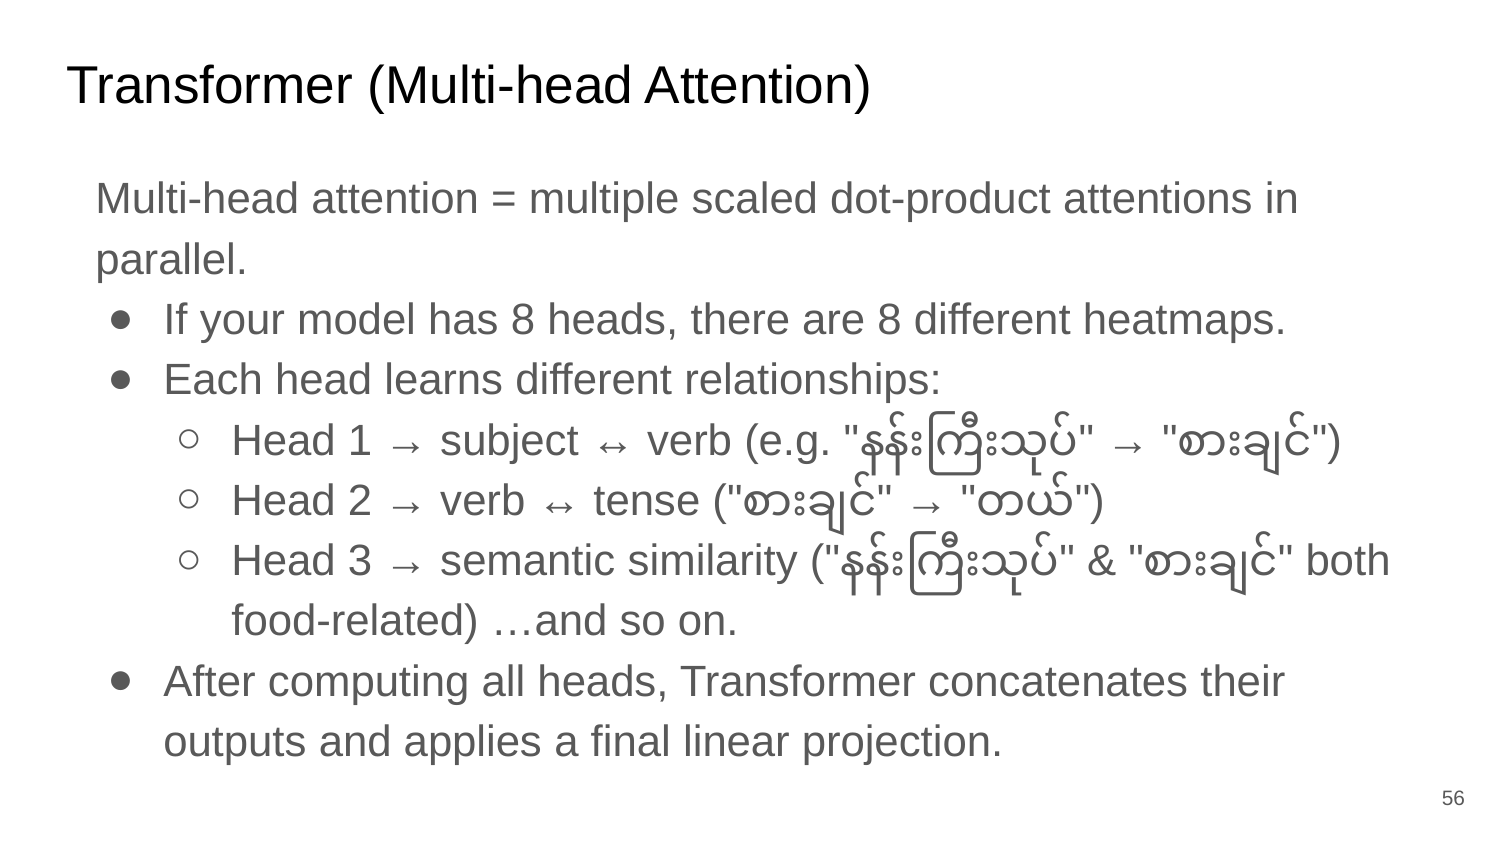

# Transformer (Multi-head Attention)
Multi-head attention = multiple scaled dot-product attentions in parallel.
If your model has 8 heads, there are 8 different heatmaps.
Each head learns different relationships:
Head 1 → subject ↔ verb (e.g. "နန်းကြီးသုပ်" → "စားချင်")
Head 2 → verb ↔ tense ("စားချင်" → "တယ်")
Head 3 → semantic similarity ("နန်းကြီးသုပ်" & "စားချင်" both food-related) …and so on.
After computing all heads, Transformer concatenates their outputs and applies a final linear projection.
56